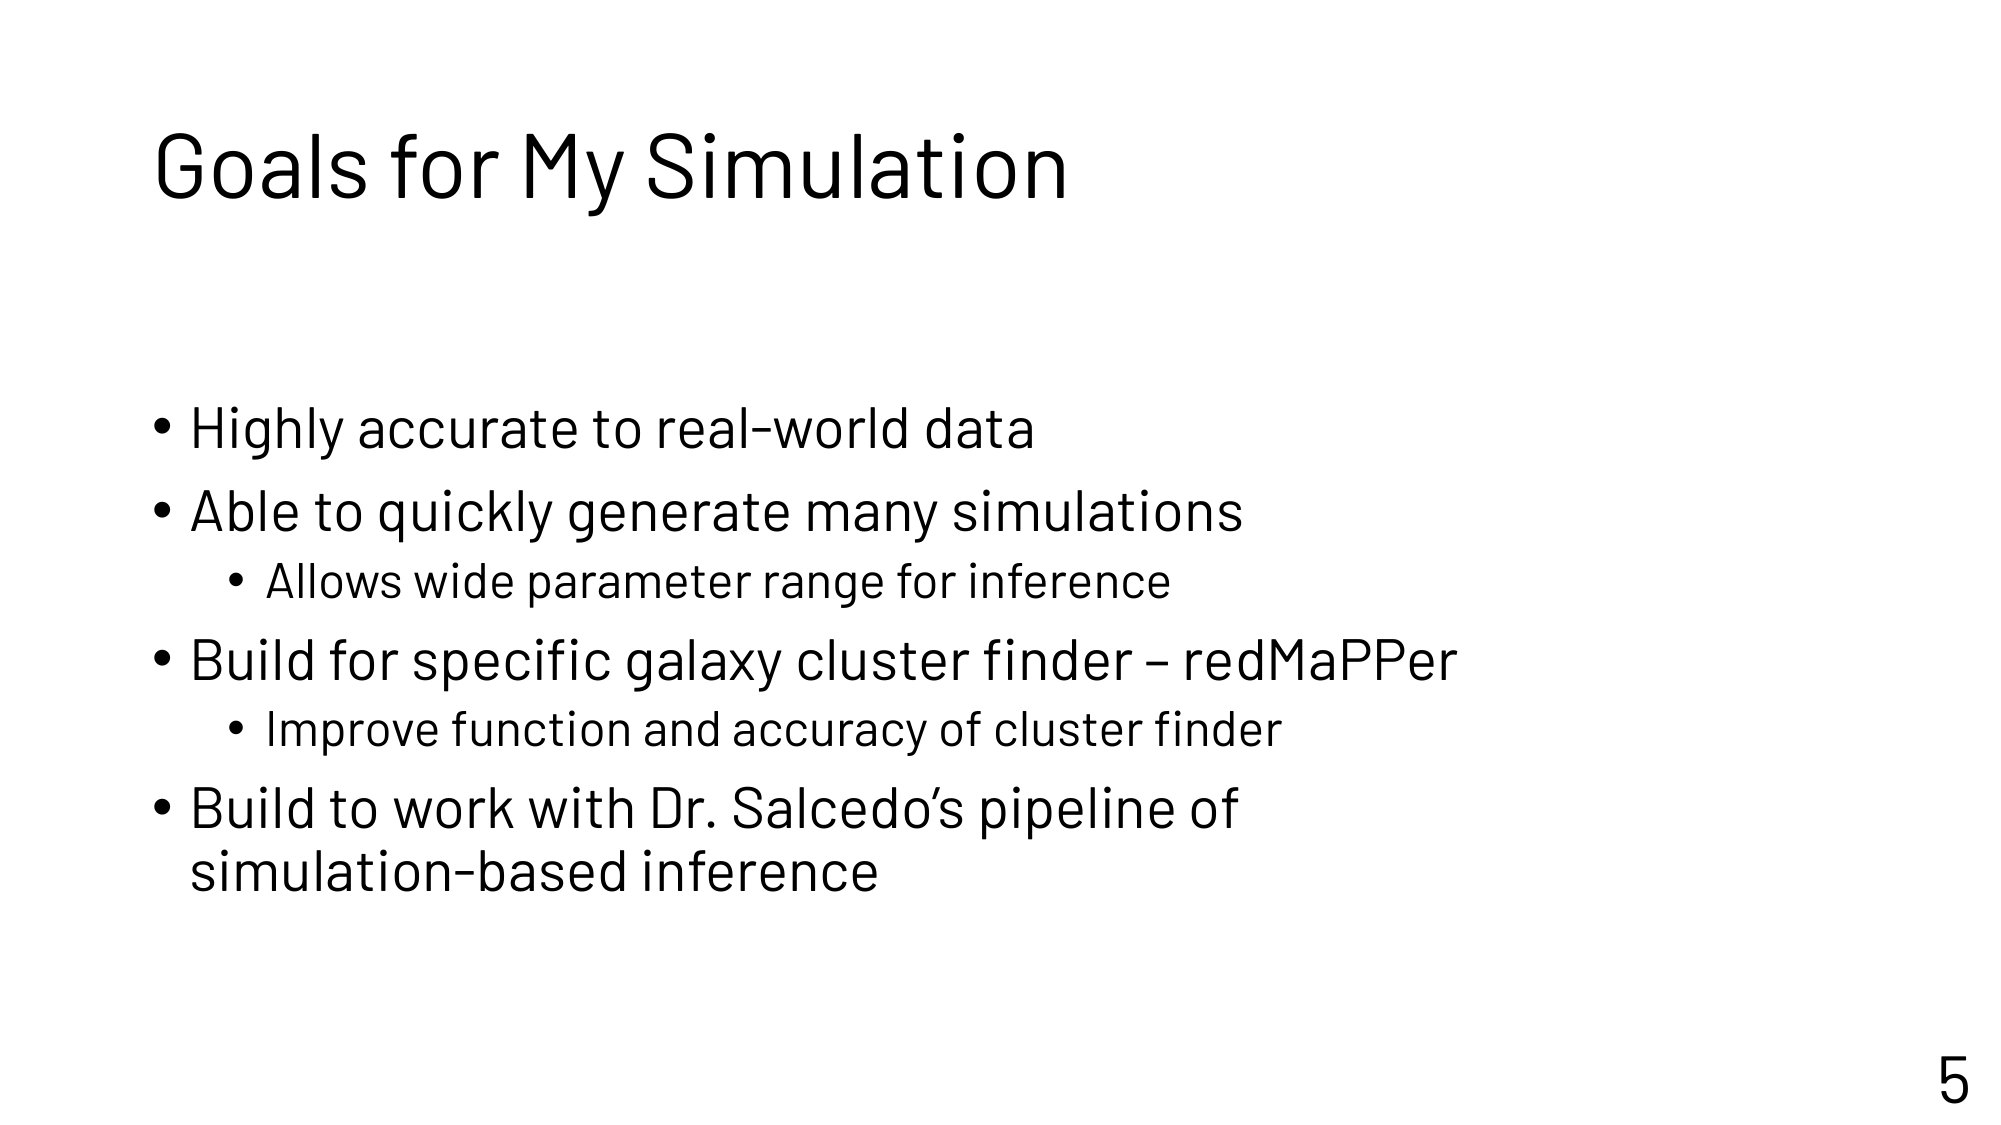

# Goals for My Simulation

Highly accurate to real-world data
Able to quickly generate many simulations
Allows wide parameter range for inference
Build for specific galaxy cluster finder – redMaPPer
Improve function and accuracy of cluster finder
Build to work with Dr. Salcedo’s pipeline of
simulation-based inference

5